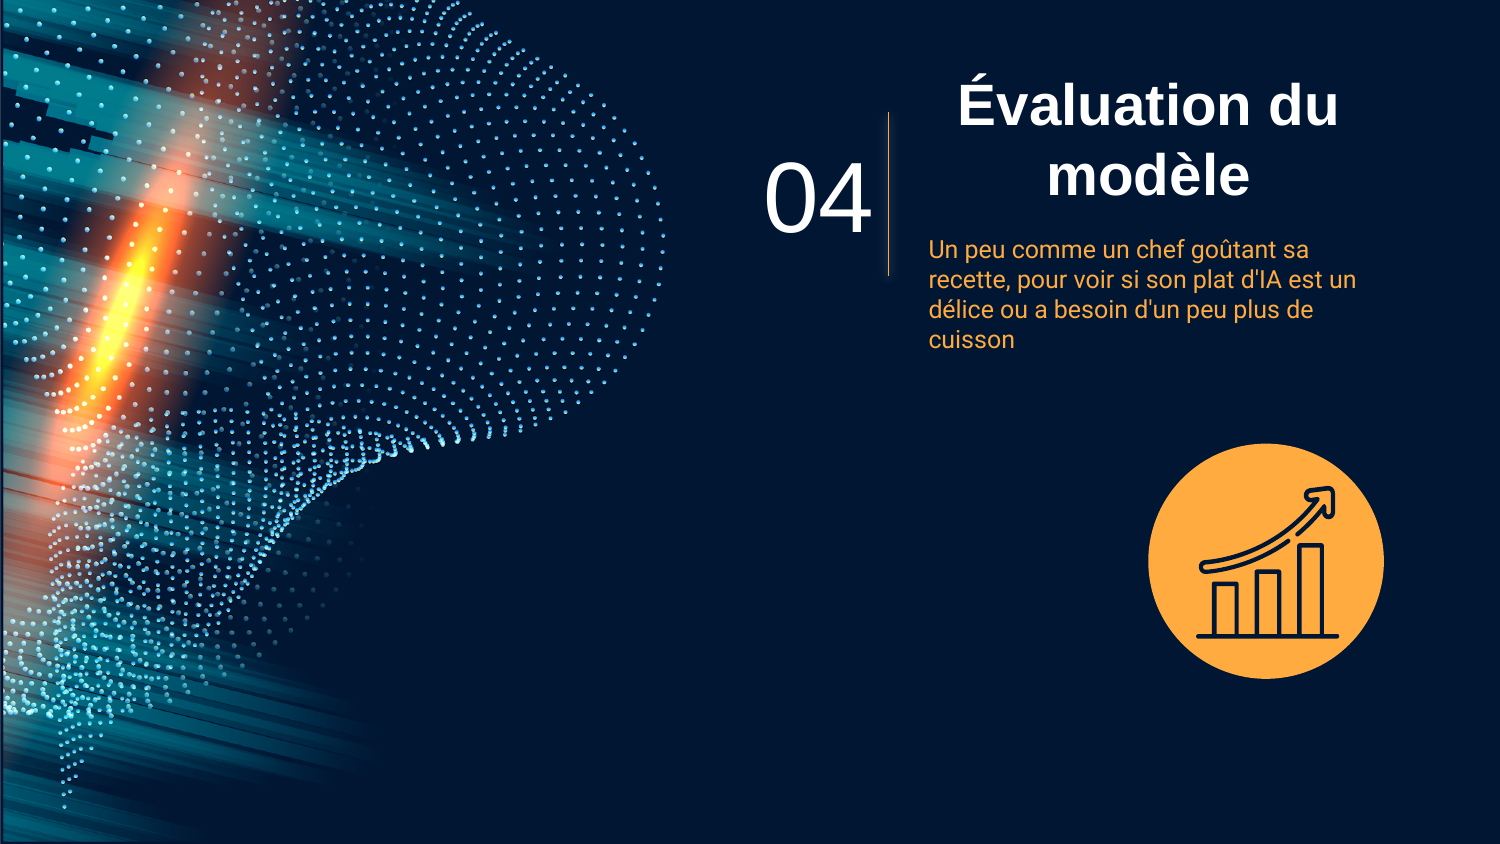

Évaluation du modèle
04
Un peu comme un chef goûtant sa recette, pour voir si son plat d'IA est un délice ou a besoin d'un peu plus de cuisson